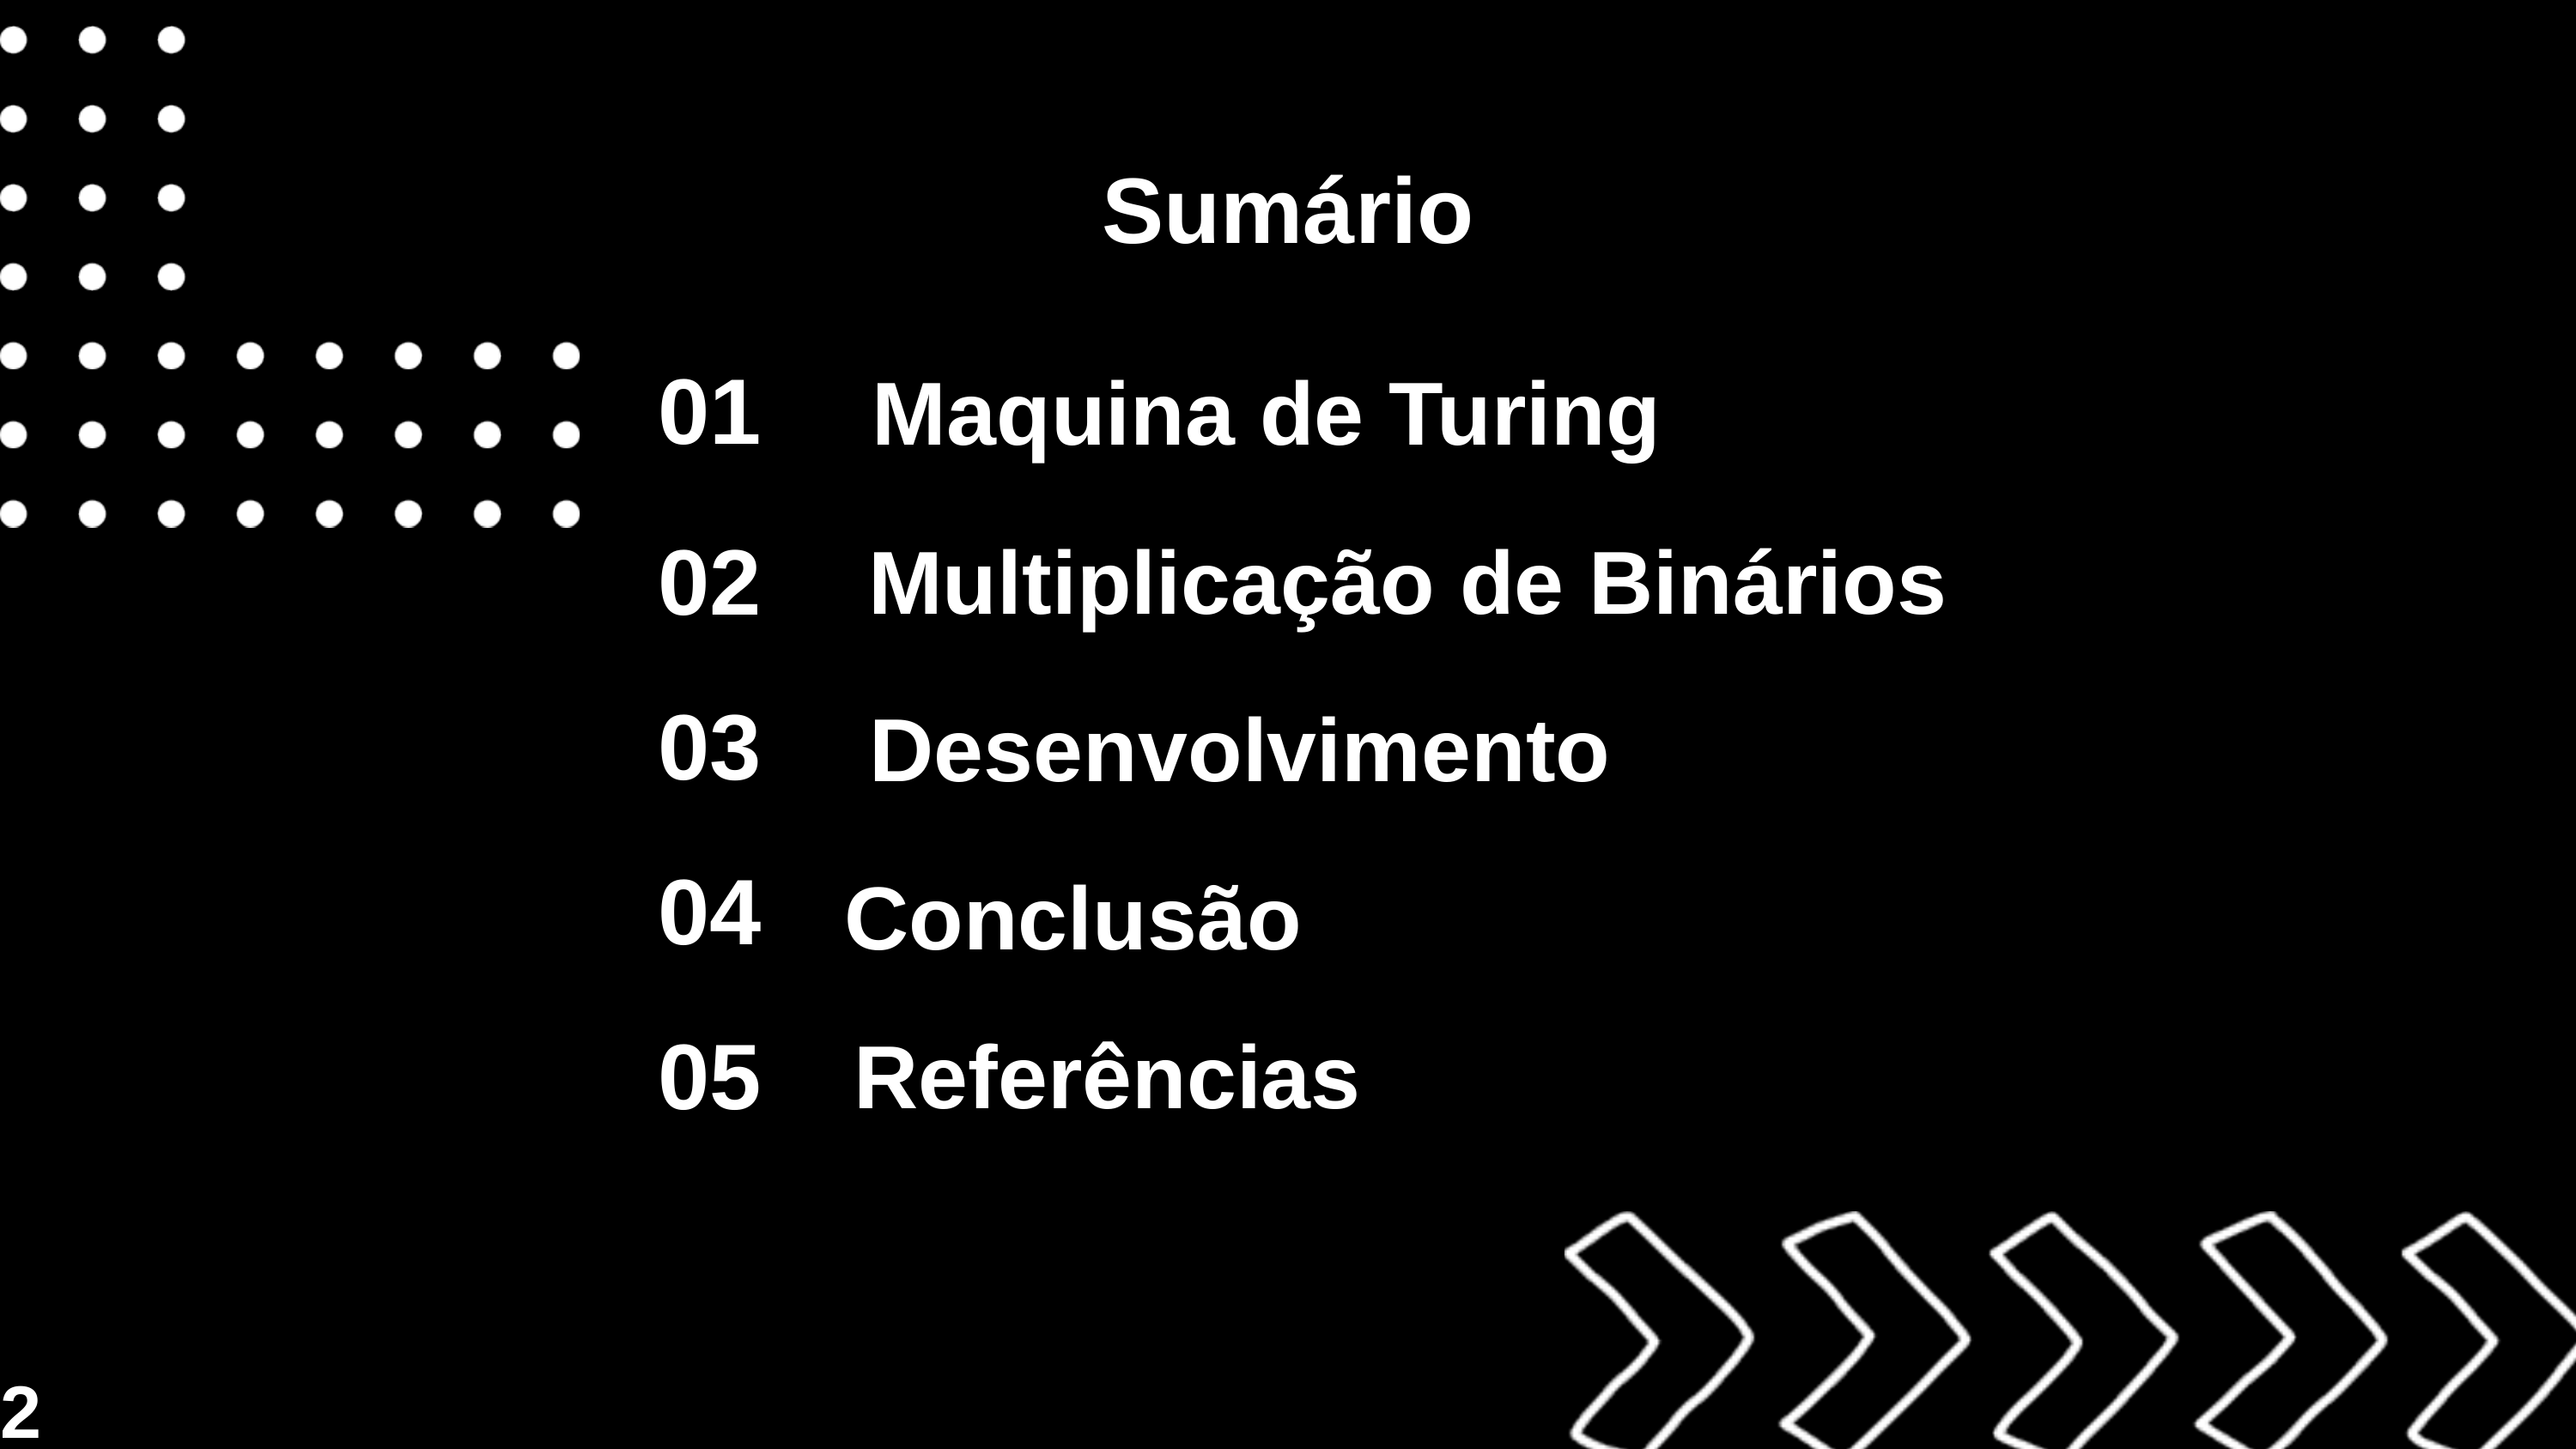

Sumário
01
Maquina de Turing
02
Multiplicação de Binários
03
Desenvolvimento
04
Conclusão
05
Referências

2